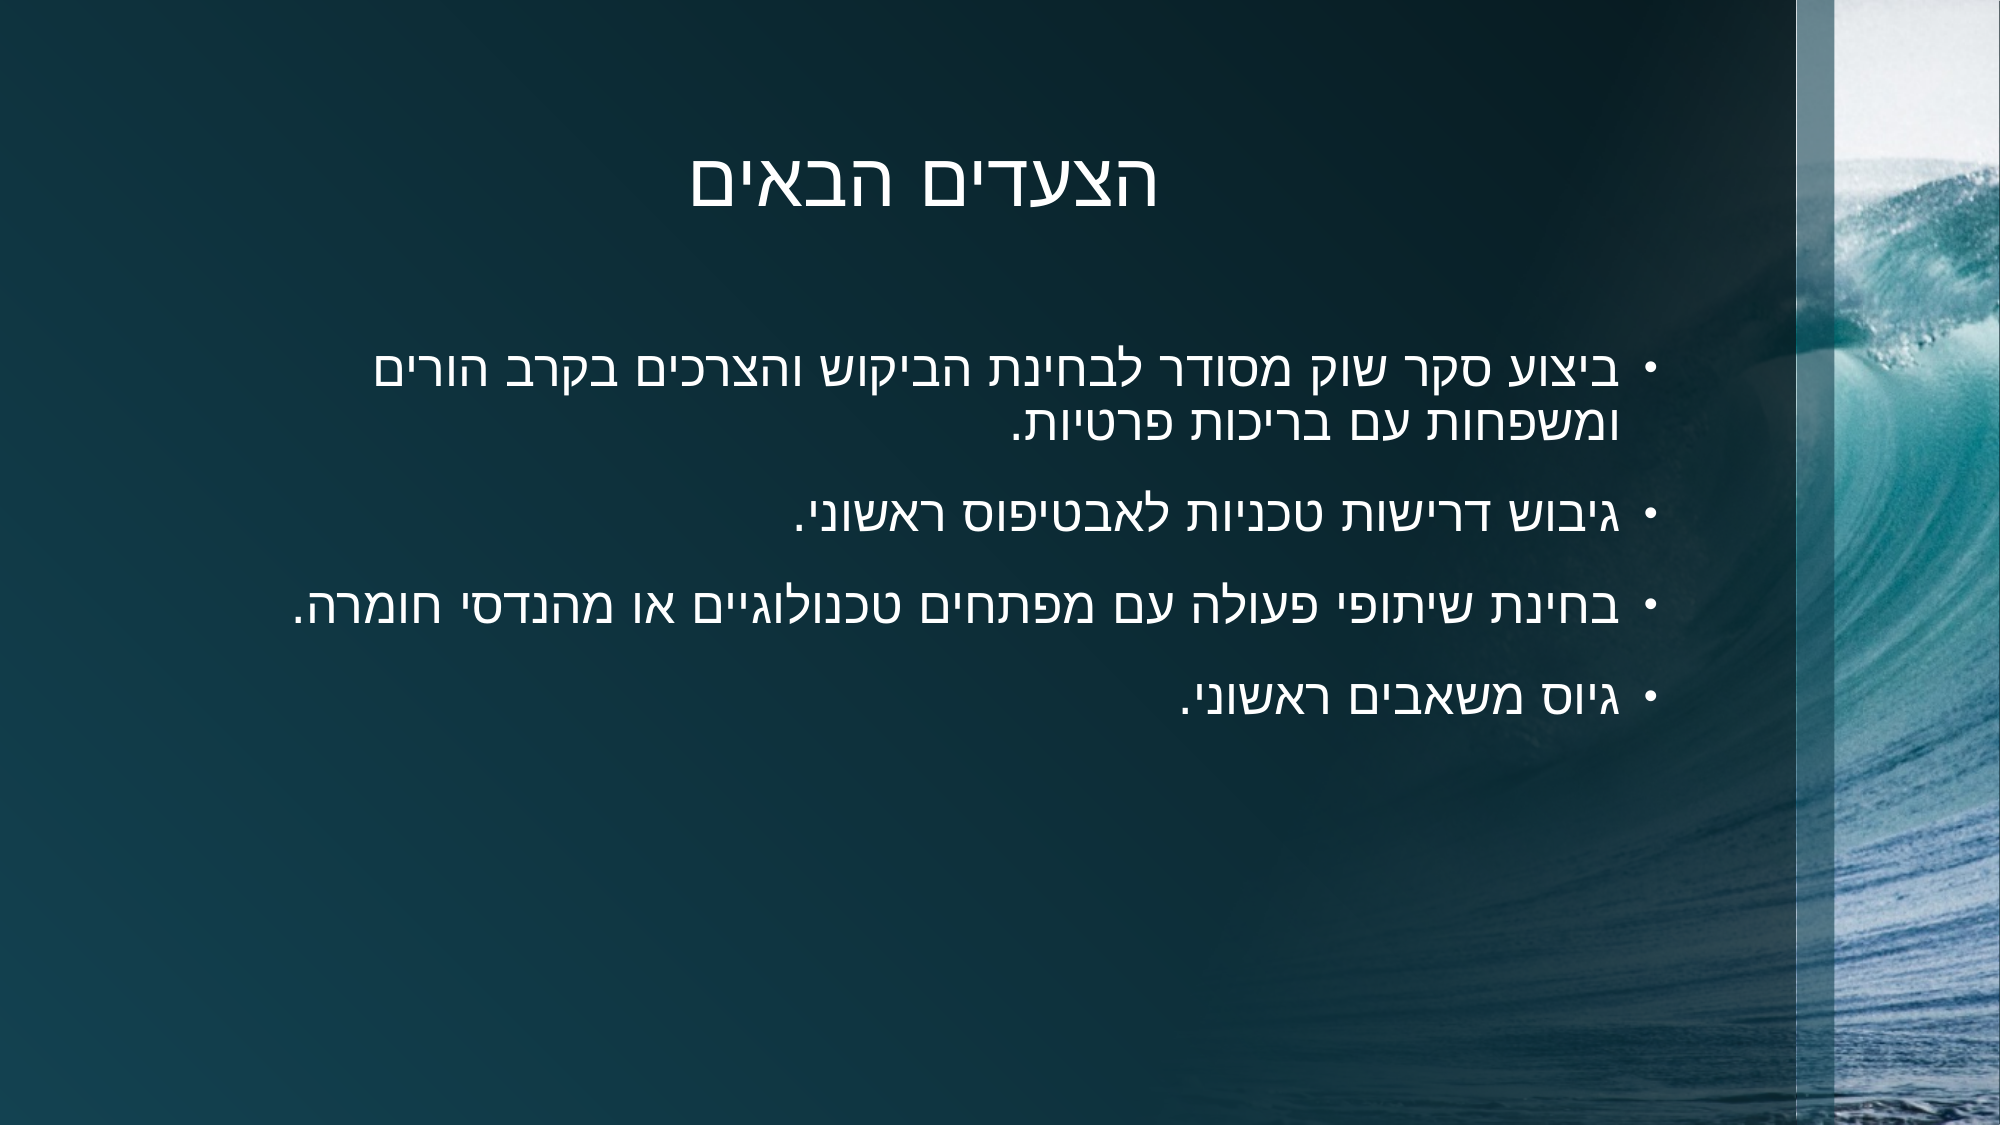

# הצעדים הבאים
ביצוע סקר שוק מסודר לבחינת הביקוש והצרכים בקרב הורים ומשפחות עם בריכות פרטיות.
גיבוש דרישות טכניות לאבטיפוס ראשוני.
בחינת שיתופי פעולה עם מפתחים טכנולוגיים או מהנדסי חומרה.
גיוס משאבים ראשוני.